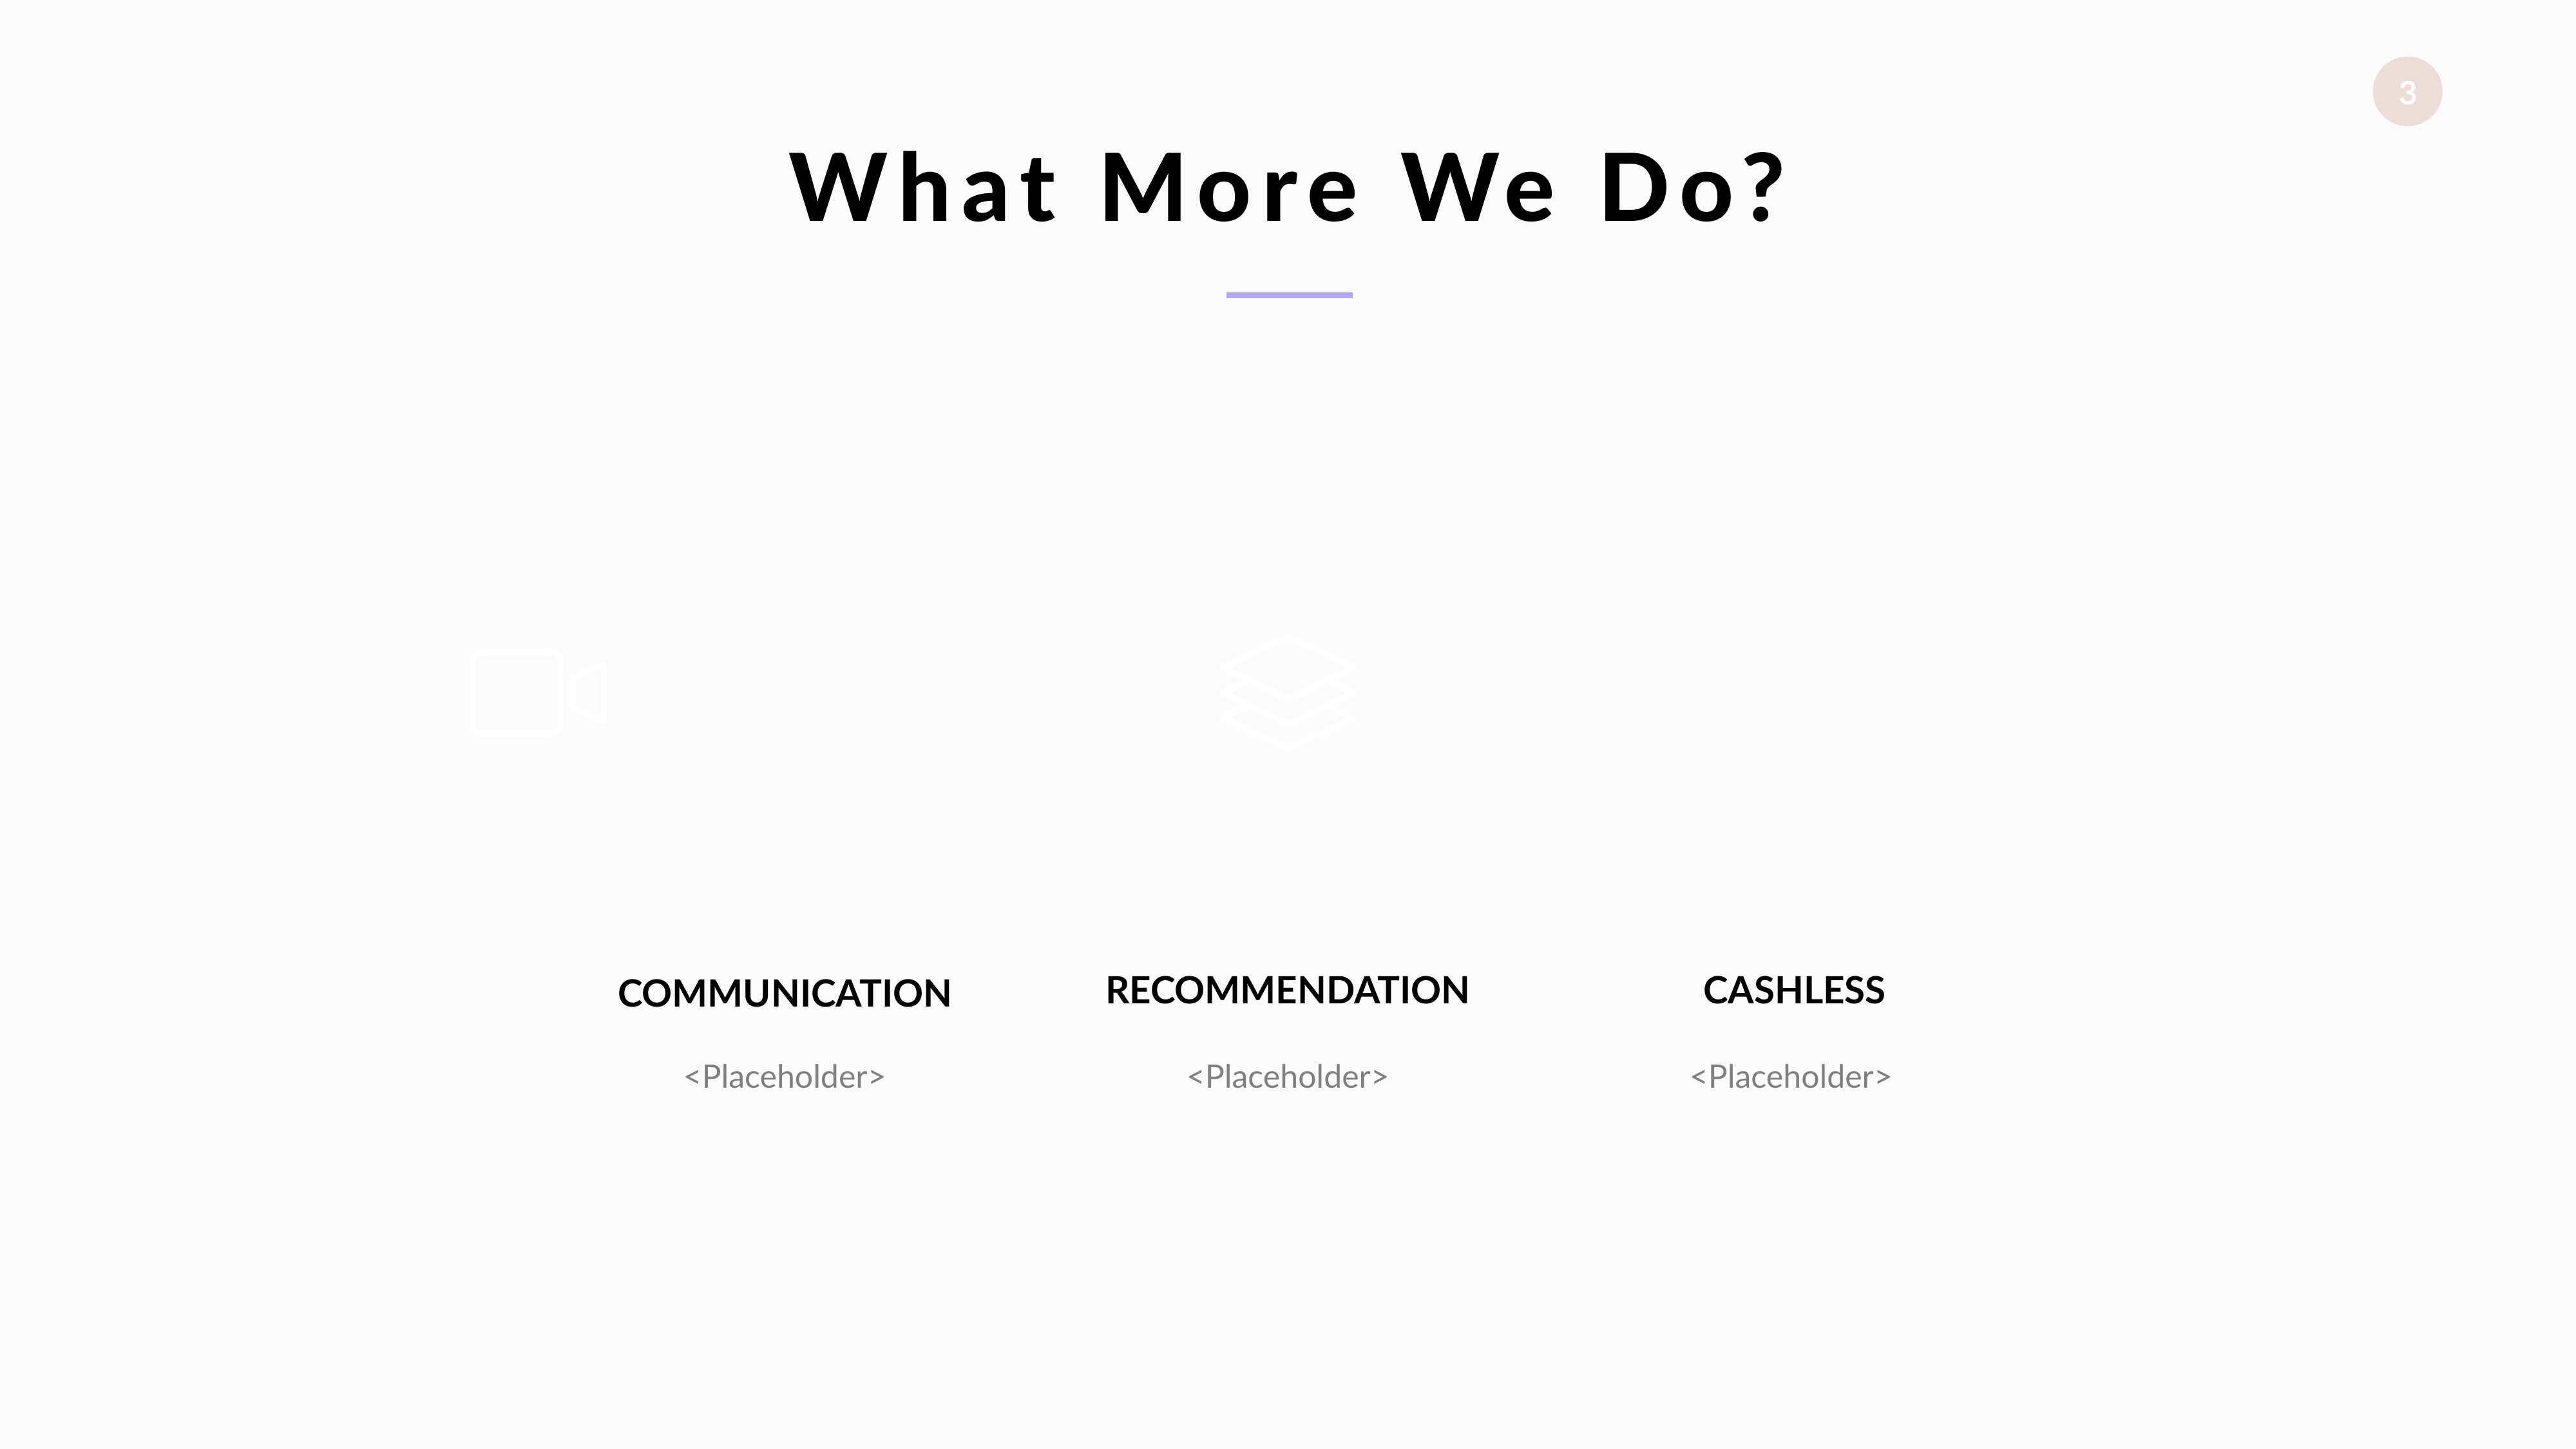

What More We Do?

RECOMMENDATION
CASHLESS
COMMUNICATION
<Placeholder>
<Placeholder>
<Placeholder>